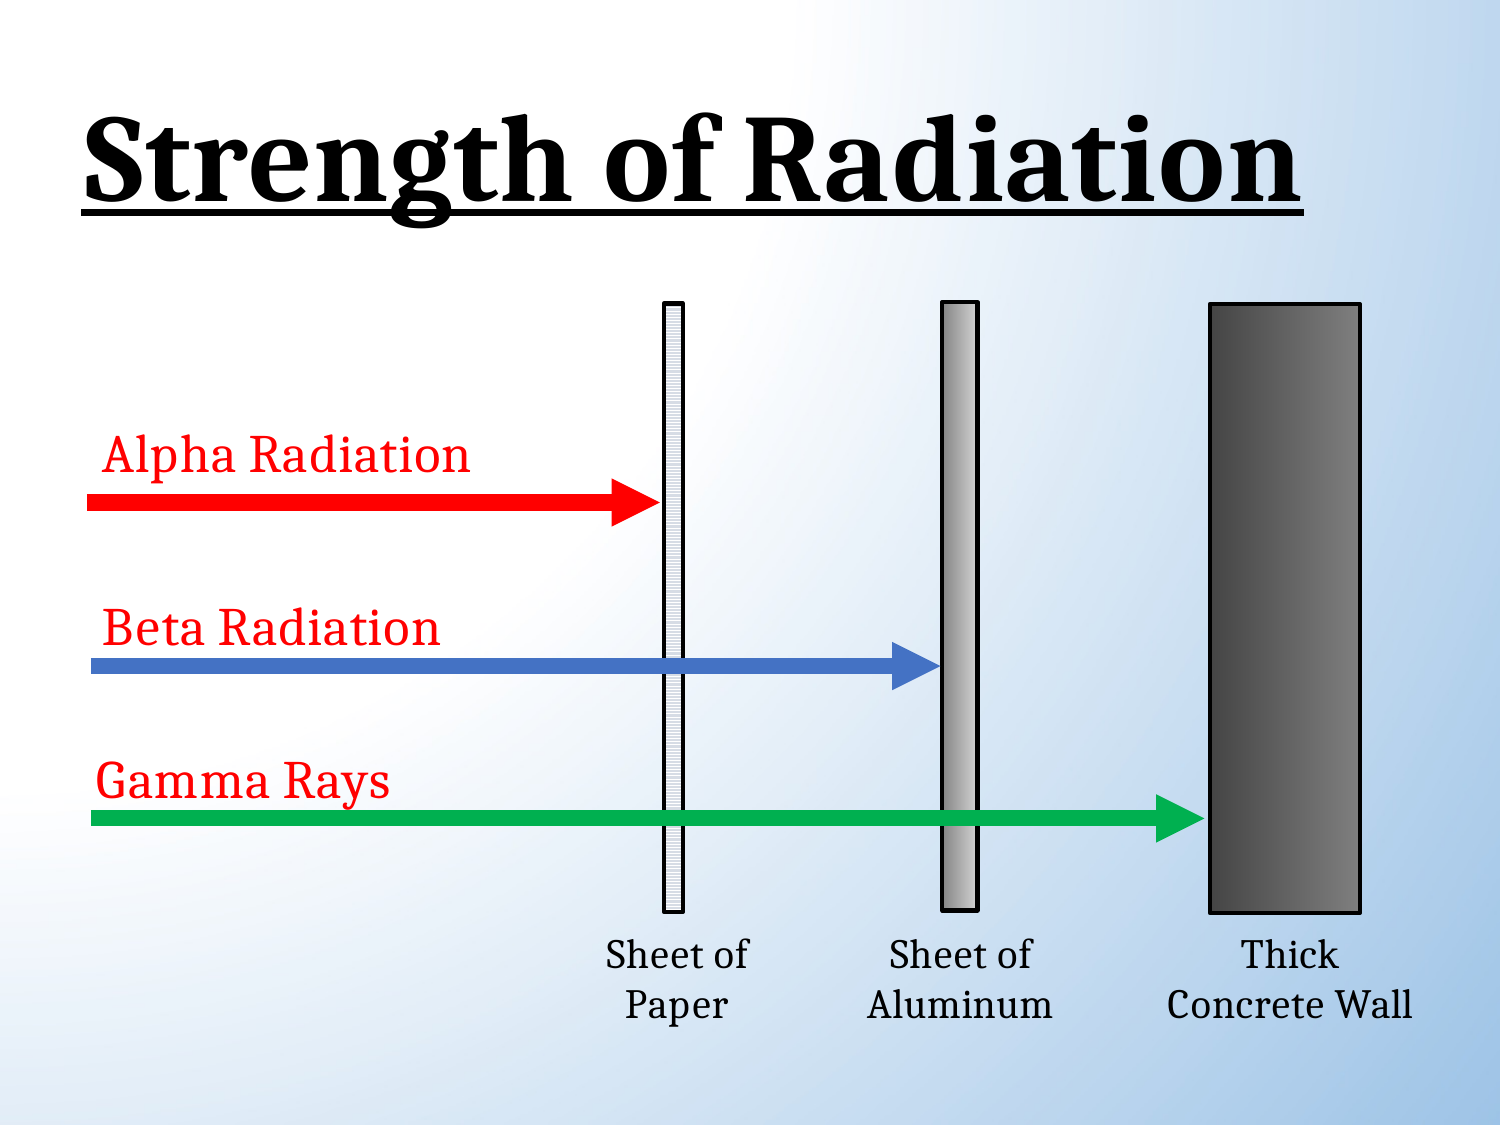

Strength of Radiation

Alpha Radiation
Beta Radiation
 Gamma Rays
Sheet of Aluminum
Thick Concrete Wall
Sheet of Paper